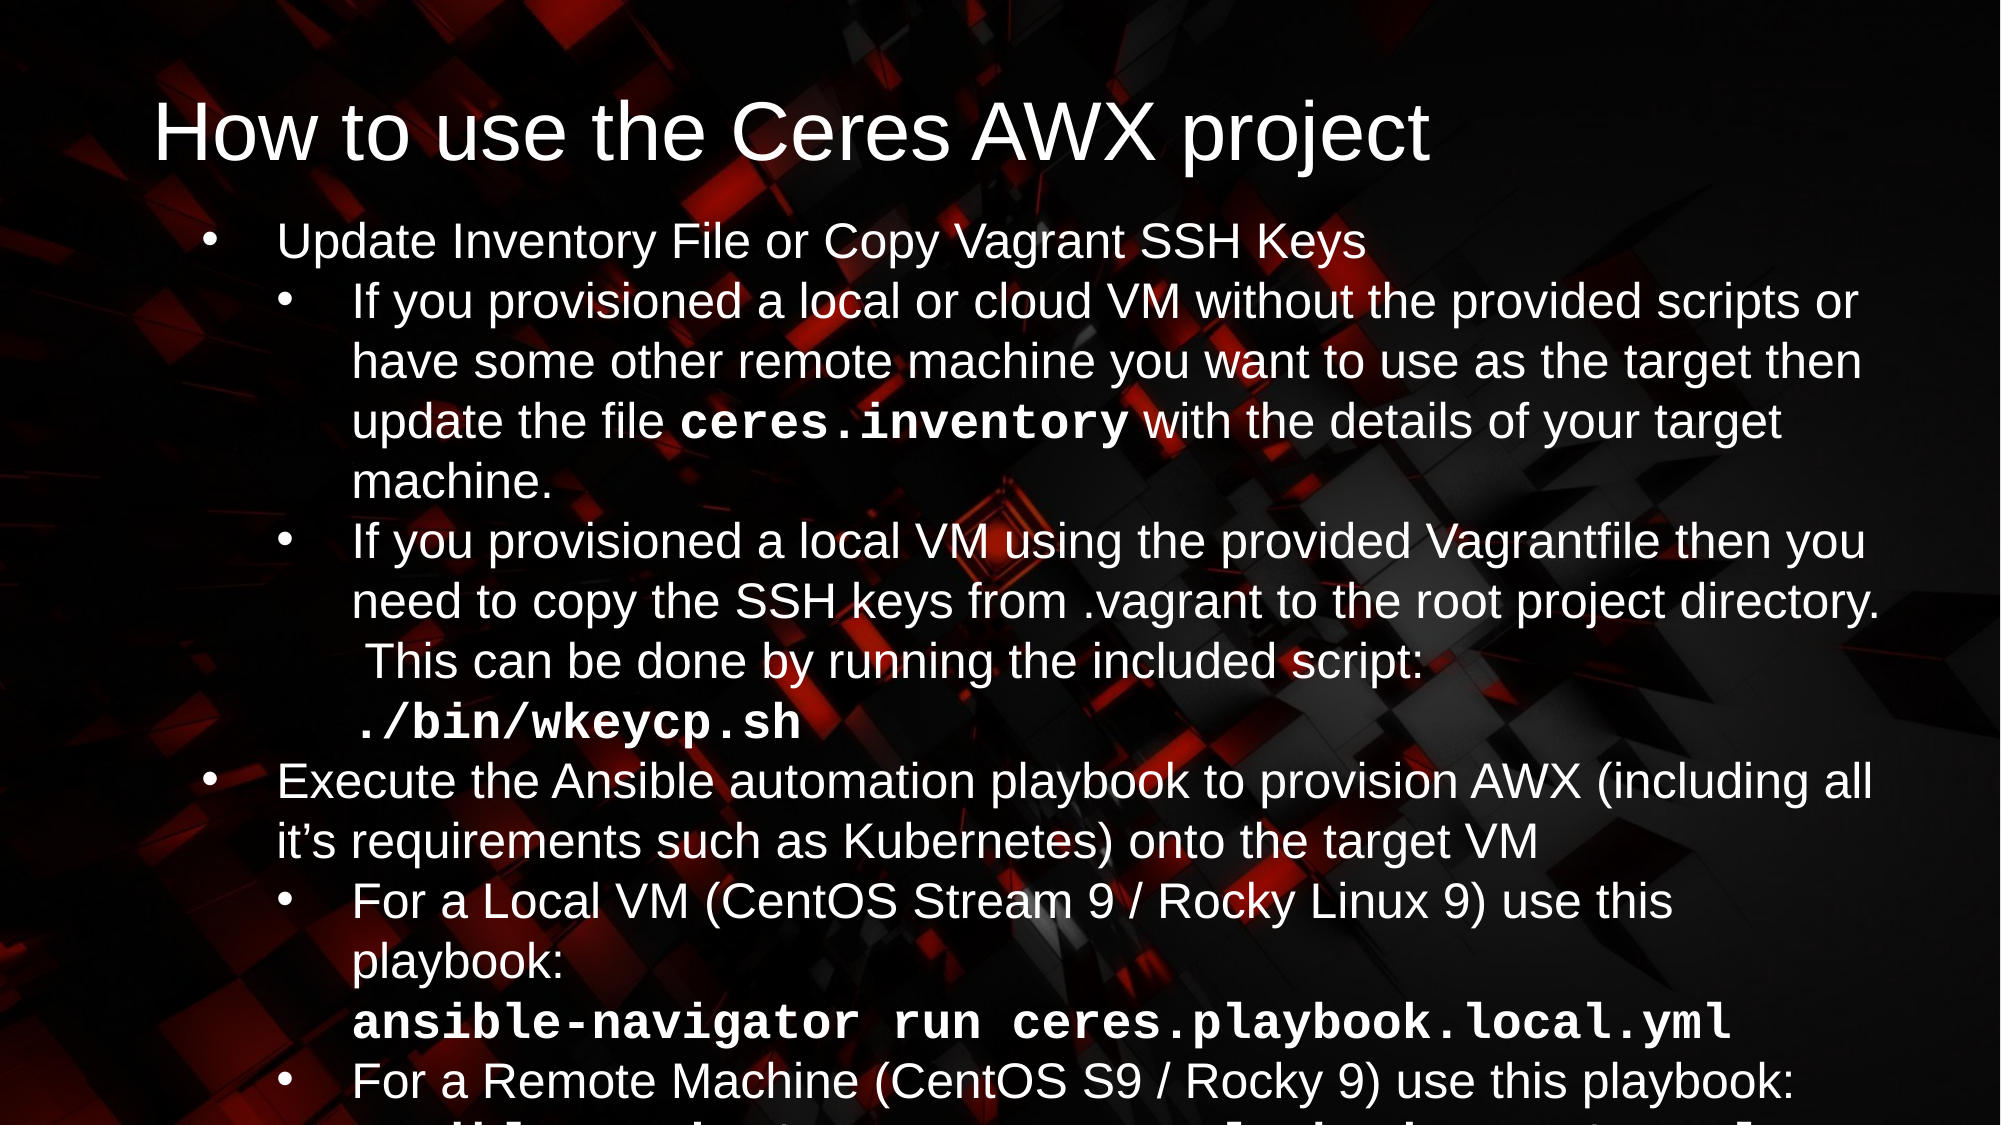

# How to use the Ceres AWX project
Update Inventory File or Copy Vagrant SSH Keys
If you provisioned a local or cloud VM without the provided scripts or have some other remote machine you want to use as the target then update the file ceres.inventory with the details of your target machine.
If you provisioned a local VM using the provided Vagrantfile then you need to copy the SSH keys from .vagrant to the root project directory.  This can be done by running the included script:  ./bin/wkeycp.sh
Execute the Ansible automation playbook to provision AWX (including all it’s requirements such as Kubernetes) onto the target VM
For a Local VM (CentOS Stream 9 / Rocky Linux 9) use this playbook:
ansible-navigator run ceres.playbook.local.yml
For a Remote Machine (CentOS S9 / Rocky 9) use this playbook:
ansible-navigator run ceres.playbook.remote.yml
For a Cloud VM (RHEL 9) use this playbook:
ansible-navigator run ceres.playbook.azure.yml